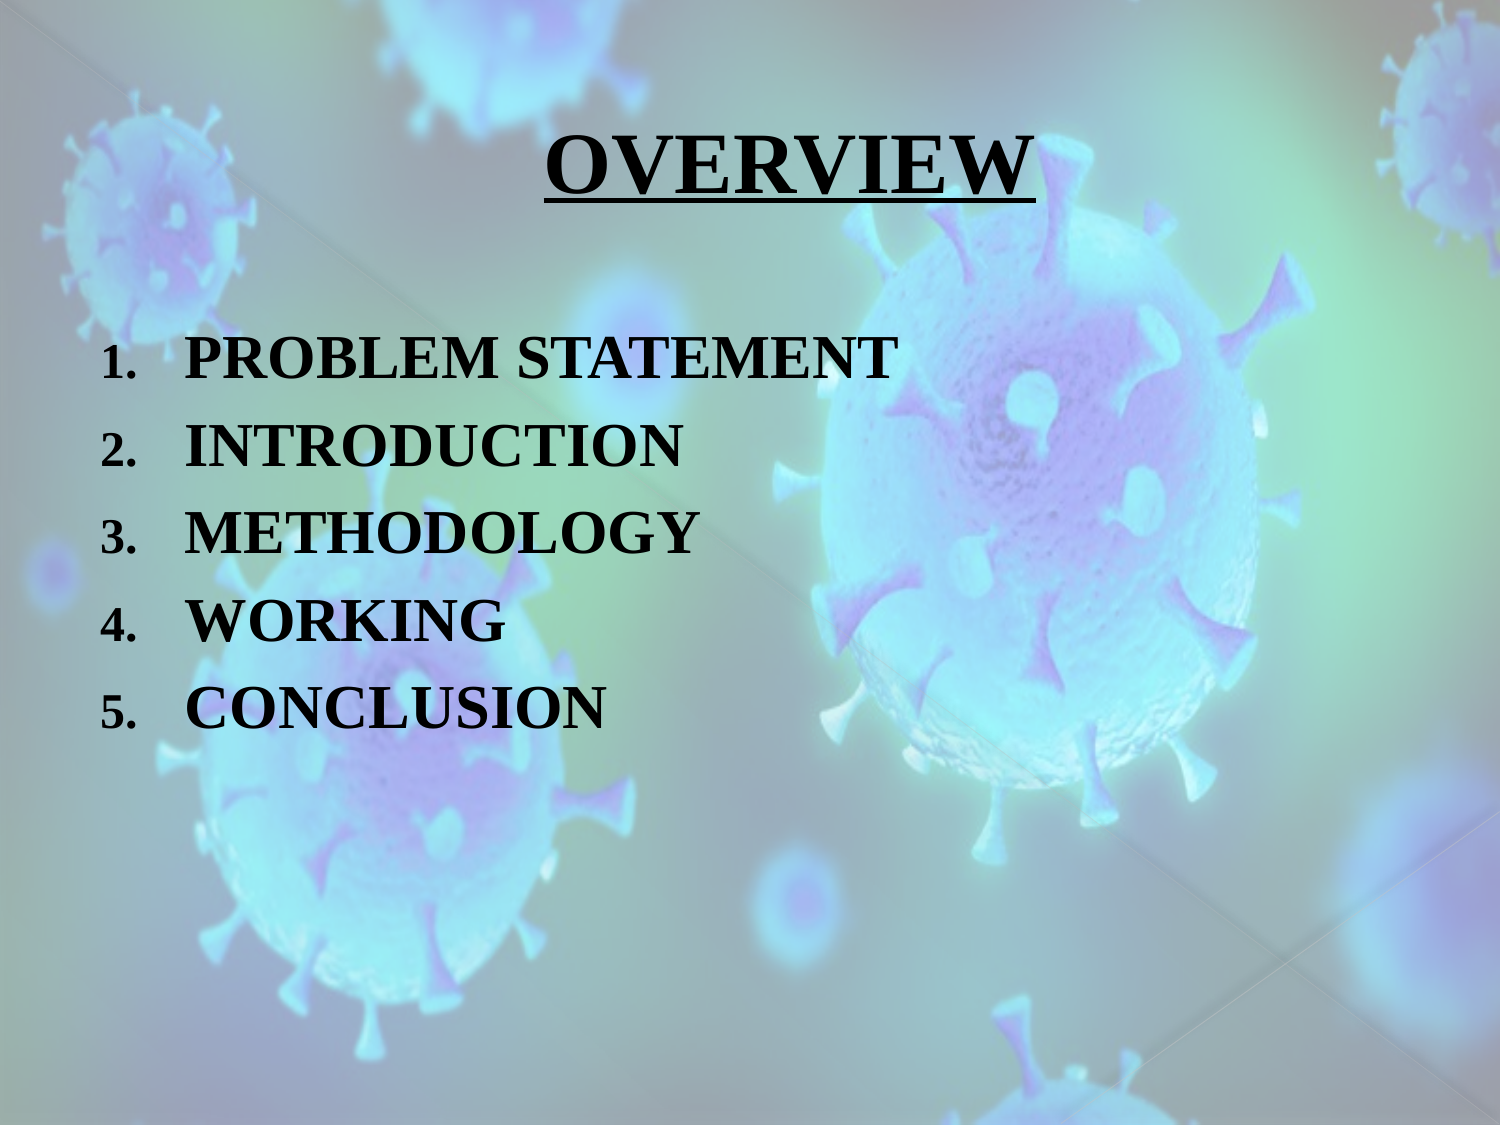

# OVERVIEW
PROBLEM STATEMENT
INTRODUCTION
METHODOLOGY
WORKING
CONCLUSION